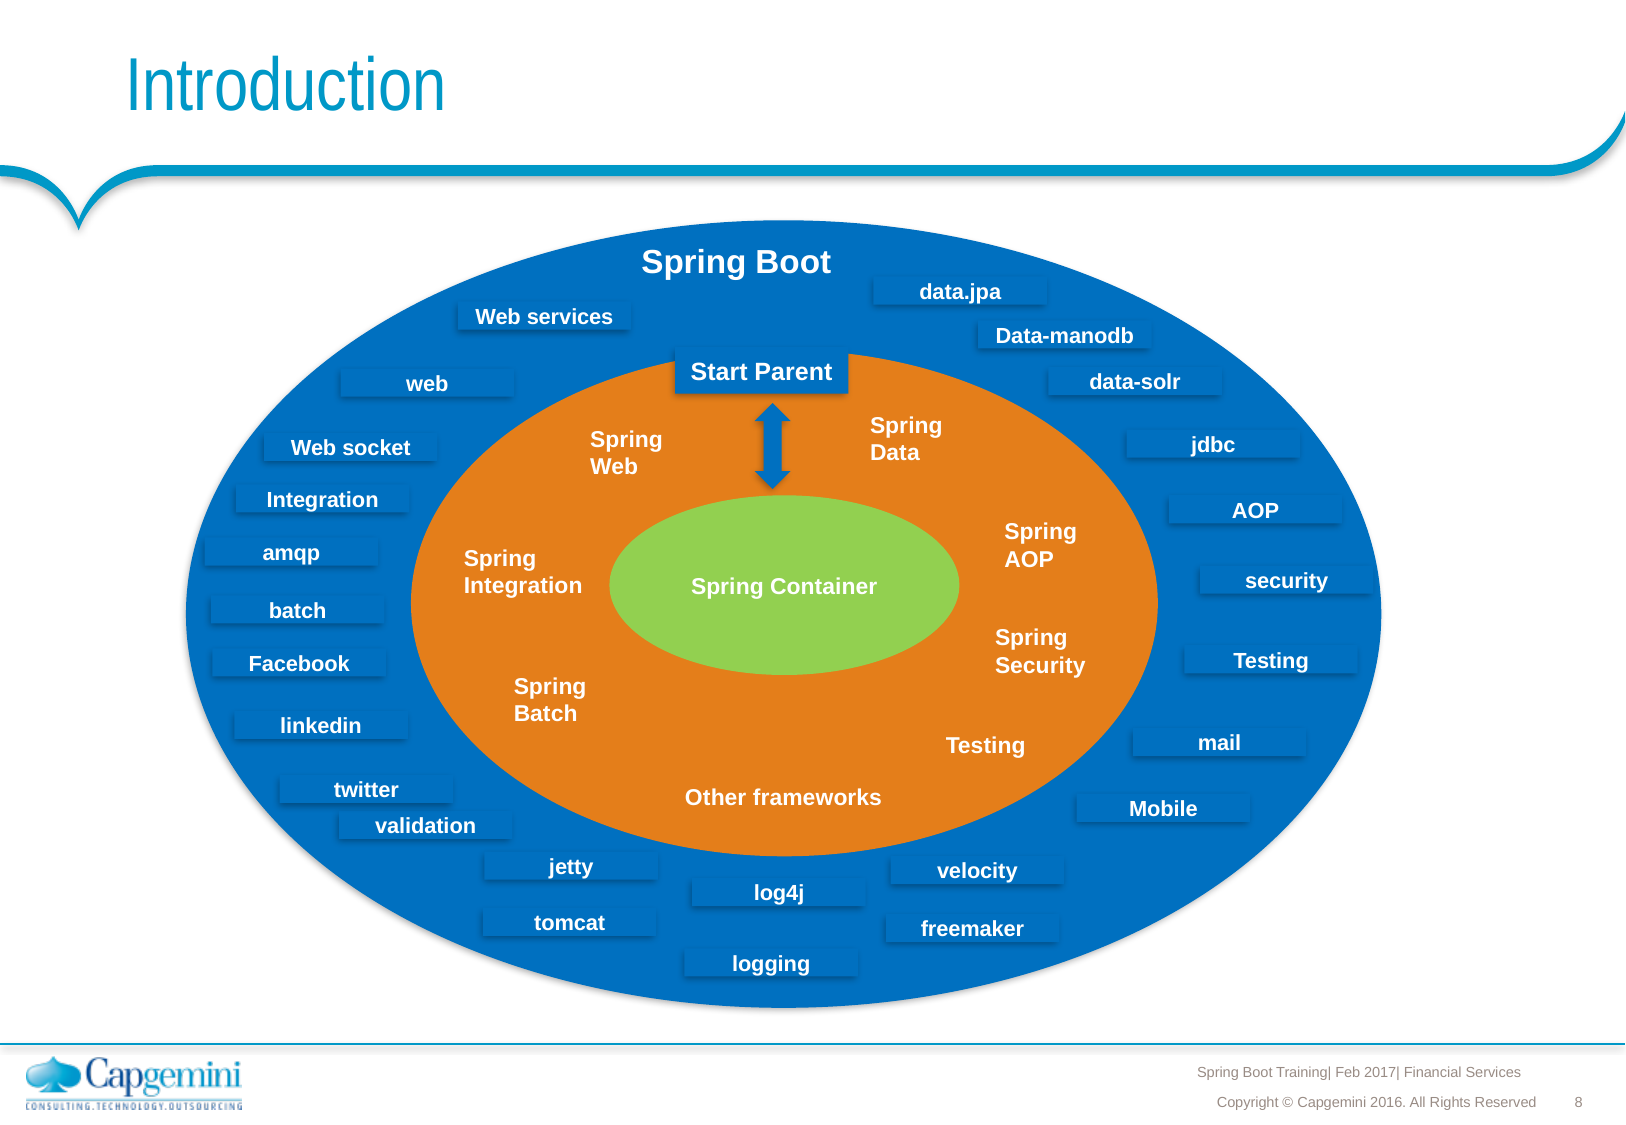

# Introduction

Spring Boot
data.jpa
Web services
Data-manodb
Start Parent

data-solr
web

Spring
Data
Spring
Web
jdbc
Web socket
Integration
Spring Container
AOP
Spring
AOP
Spring
Integration
amqp
security
batch
Spring
Security
Testing
Facebook
Spring
Batch
linkedin
Testing
mail
twitter
Other frameworks
Mobile
validation
jetty
velocity
log4j
tomcat
freemaker
logging